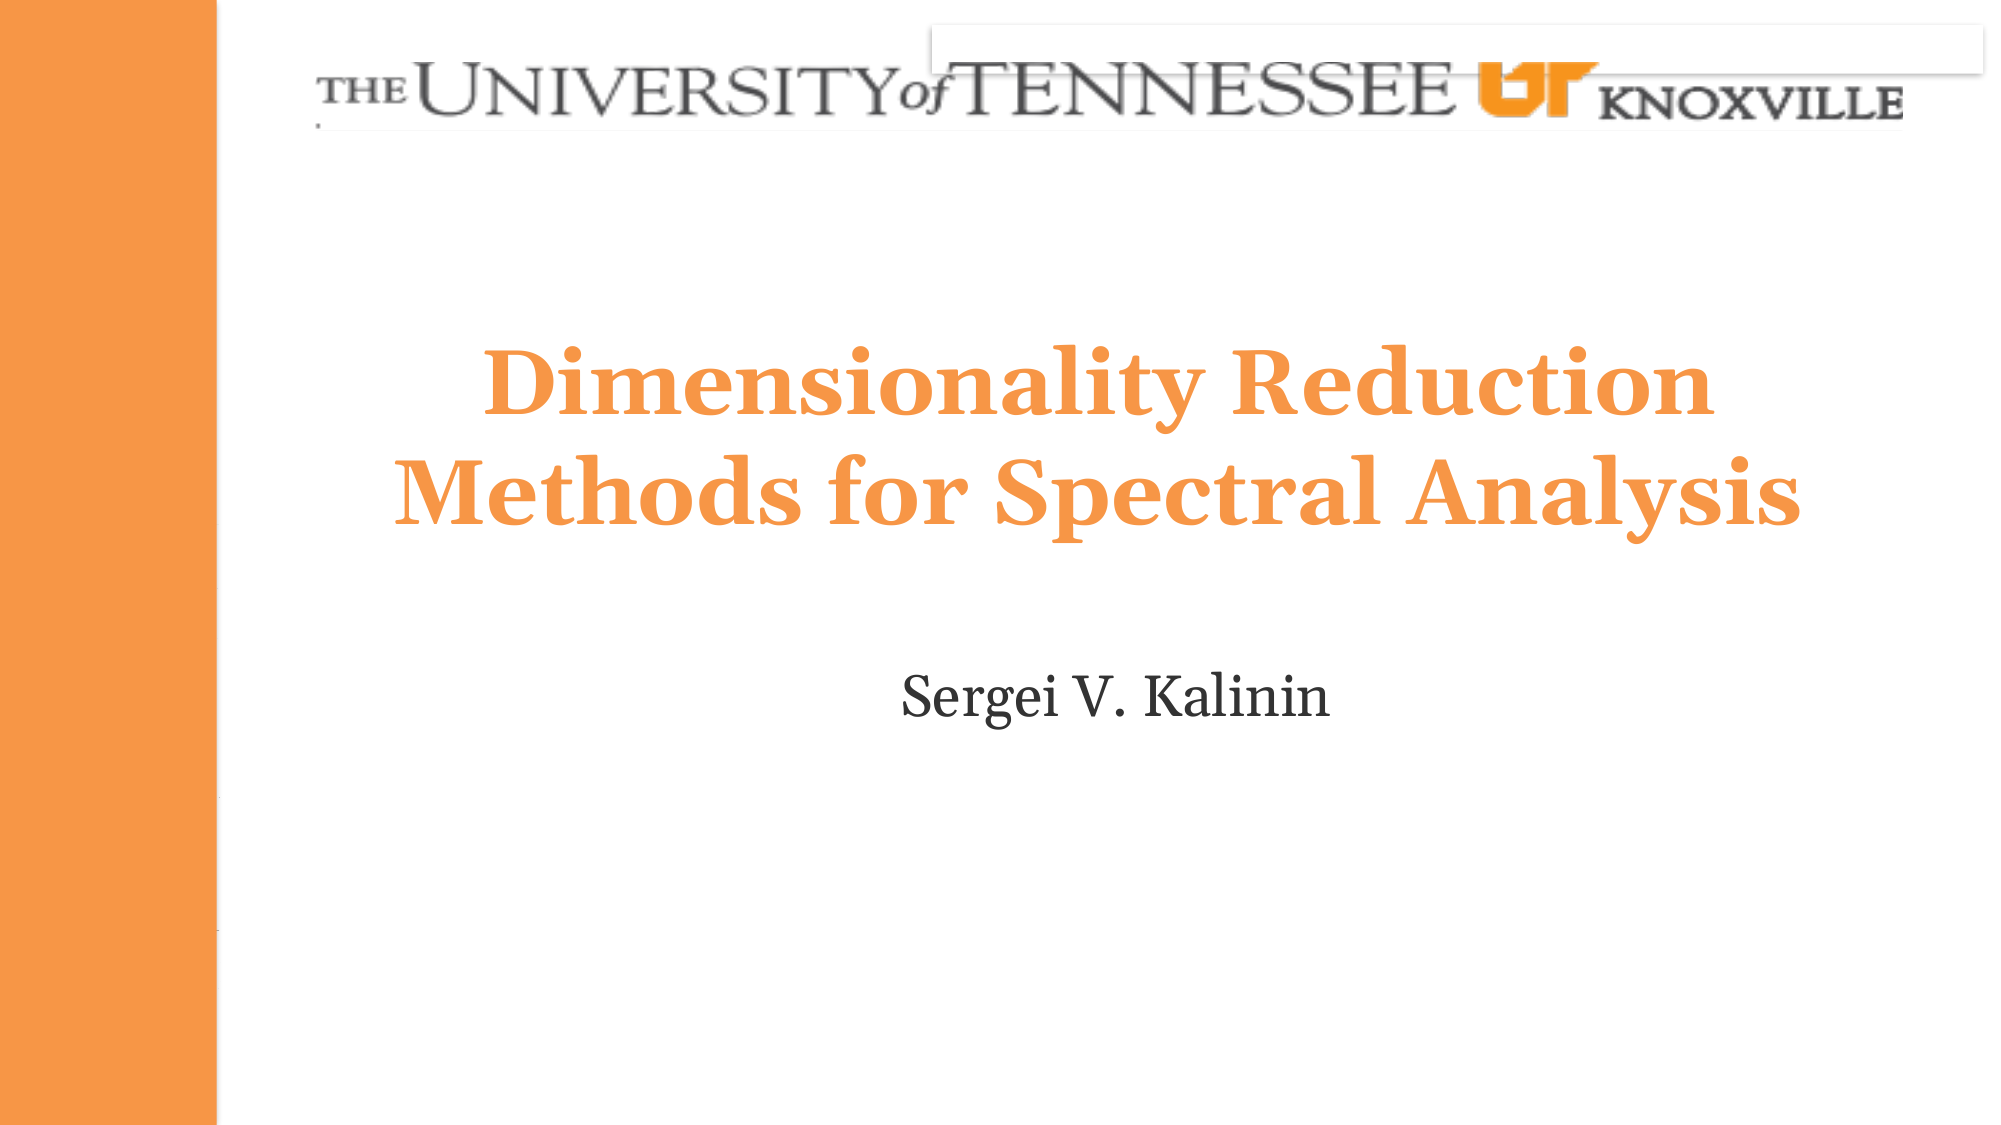

# Dimensionality Reduction Methods for Spectral Analysis
Sergei V. Kalinin